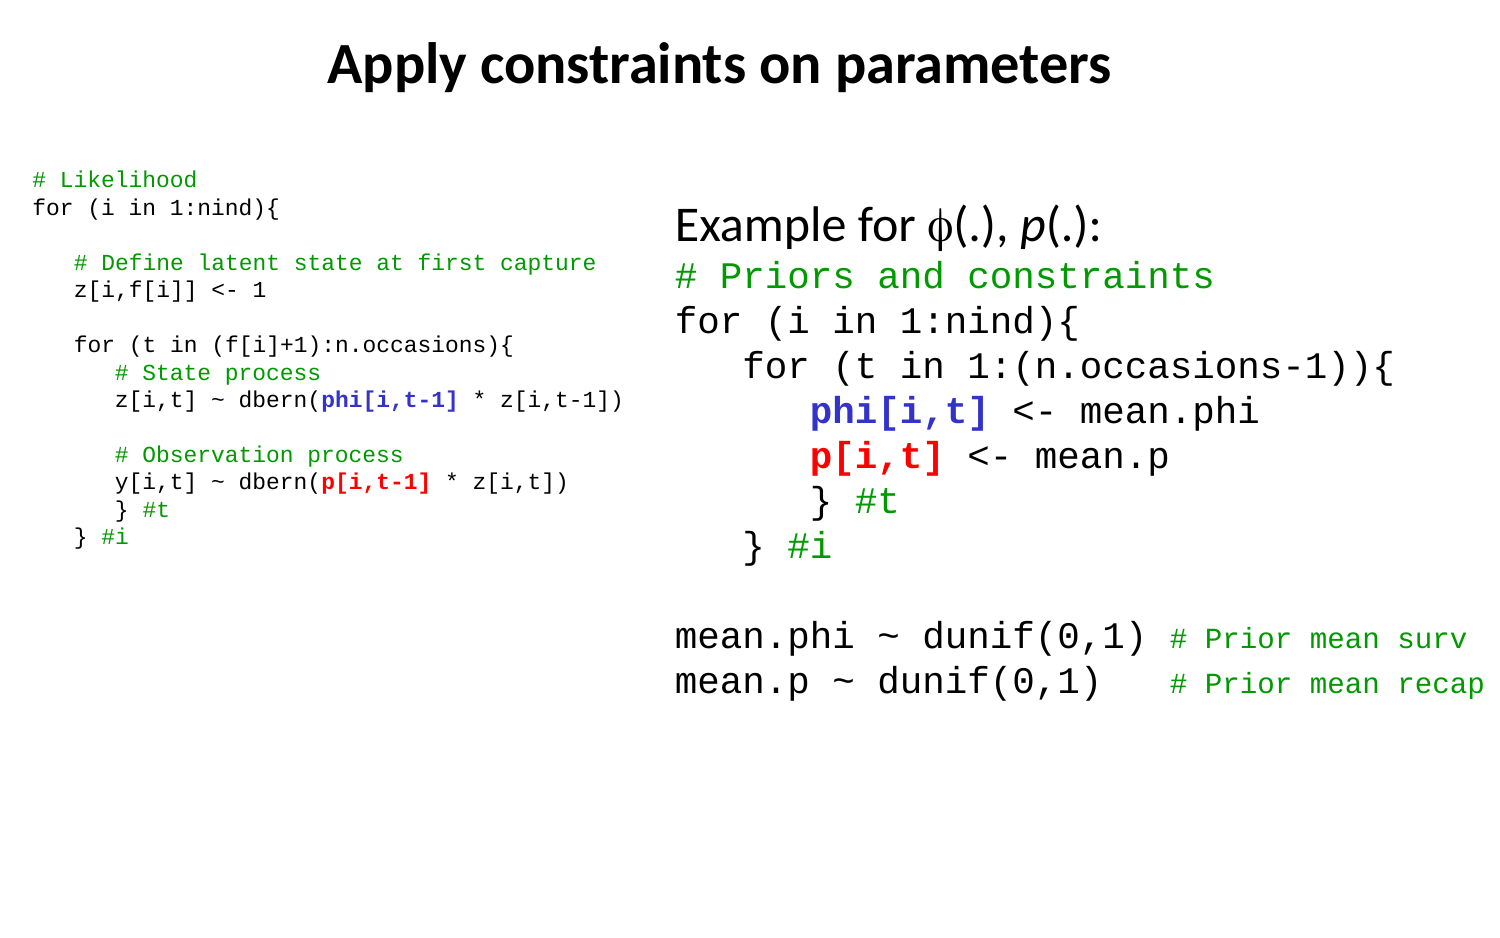

Apply constraints on parameters
# Likelihood
for (i in 1:nind){

   # Define latent state at first capture
   z[i,f[i]] <- 1

   for (t in (f[i]+1):n.occasions){
      # State process
      z[i,t] ~ dbern(phi[i,t-1] * z[i,t-1])

      # Observation process
      y[i,t] ~ dbern(p[i,t-1] * z[i,t])
      } #t
   } #i

Example for φ(.), p(.):
# Priors and constraints
for (i in 1:nind){
   for (t in 1:(n.occasions-1)){
      phi[i,t] <- mean.phi
      p[i,t] <- mean.p
      } #t
   } #i

mean.phi ~ dunif(0,1) # Prior mean surv
mean.p ~ dunif(0,1)   # Prior mean recap